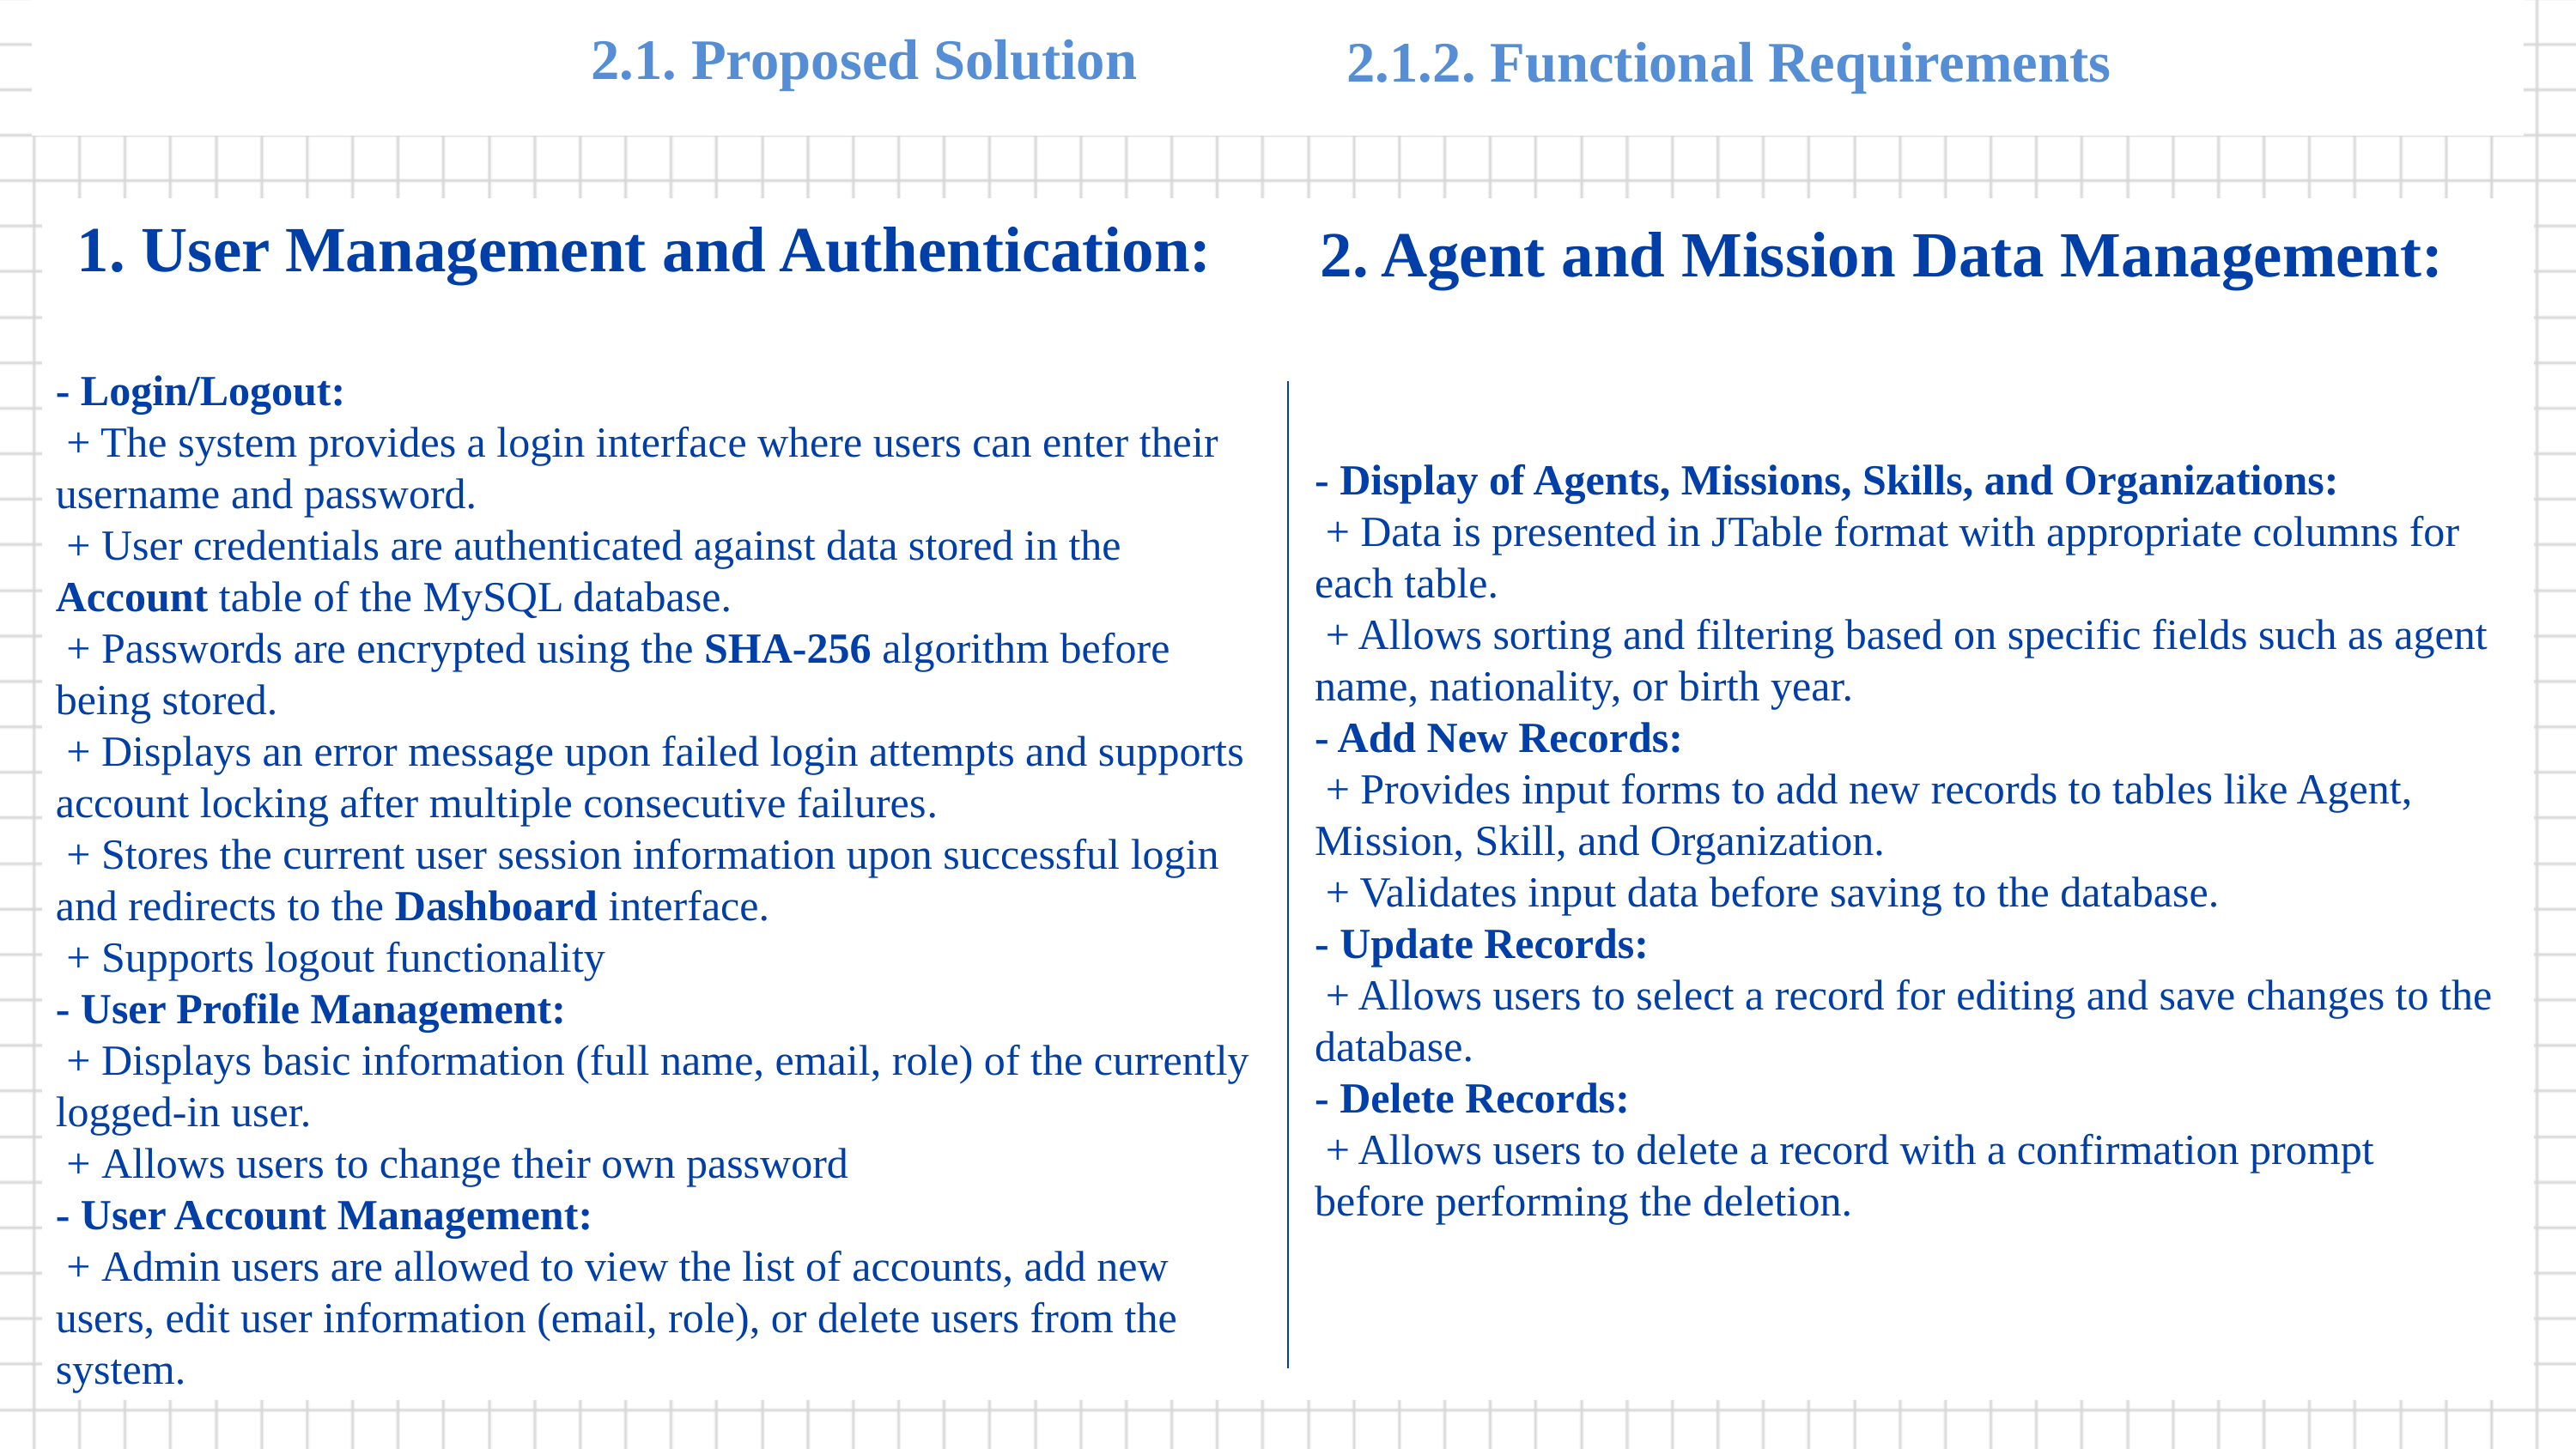

CHAPTER 2

CHAPTER 2
Proposed Solution and Application Design Analysis
2.1. Proposed Solution
2.1.2. Functional Requirements

1. User Management and Authentication:
2. Agent and Mission Data Management:
- Login/Logout:
 + The system provides a login interface where users can enter their username and password.
 + User credentials are authenticated against data stored in the Account table of the MySQL database.
 + Passwords are encrypted using the SHA-256 algorithm before being stored.
 + Displays an error message upon failed login attempts and supports account locking after multiple consecutive failures.
 + Stores the current user session information upon successful login and redirects to the Dashboard interface.
 + Supports logout functionality
- User Profile Management:
 + Displays basic information (full name, email, role) of the currently logged-in user.
 + Allows users to change their own password
- User Account Management:
 + Admin users are allowed to view the list of accounts, add new users, edit user information (email, role), or delete users from the system.

- Display of Agents, Missions, Skills, and Organizations:
 + Data is presented in JTable format with appropriate columns for each table.
 + Allows sorting and filtering based on specific fields such as agent name, nationality, or birth year.
- Add New Records:
 + Provides input forms to add new records to tables like Agent, Mission, Skill, and Organization.
 + Validates input data before saving to the database.
- Update Records:
 + Allows users to select a record for editing and save changes to the database.
- Delete Records:
 + Allows users to delete a record with a confirmation prompt before performing the deletion.